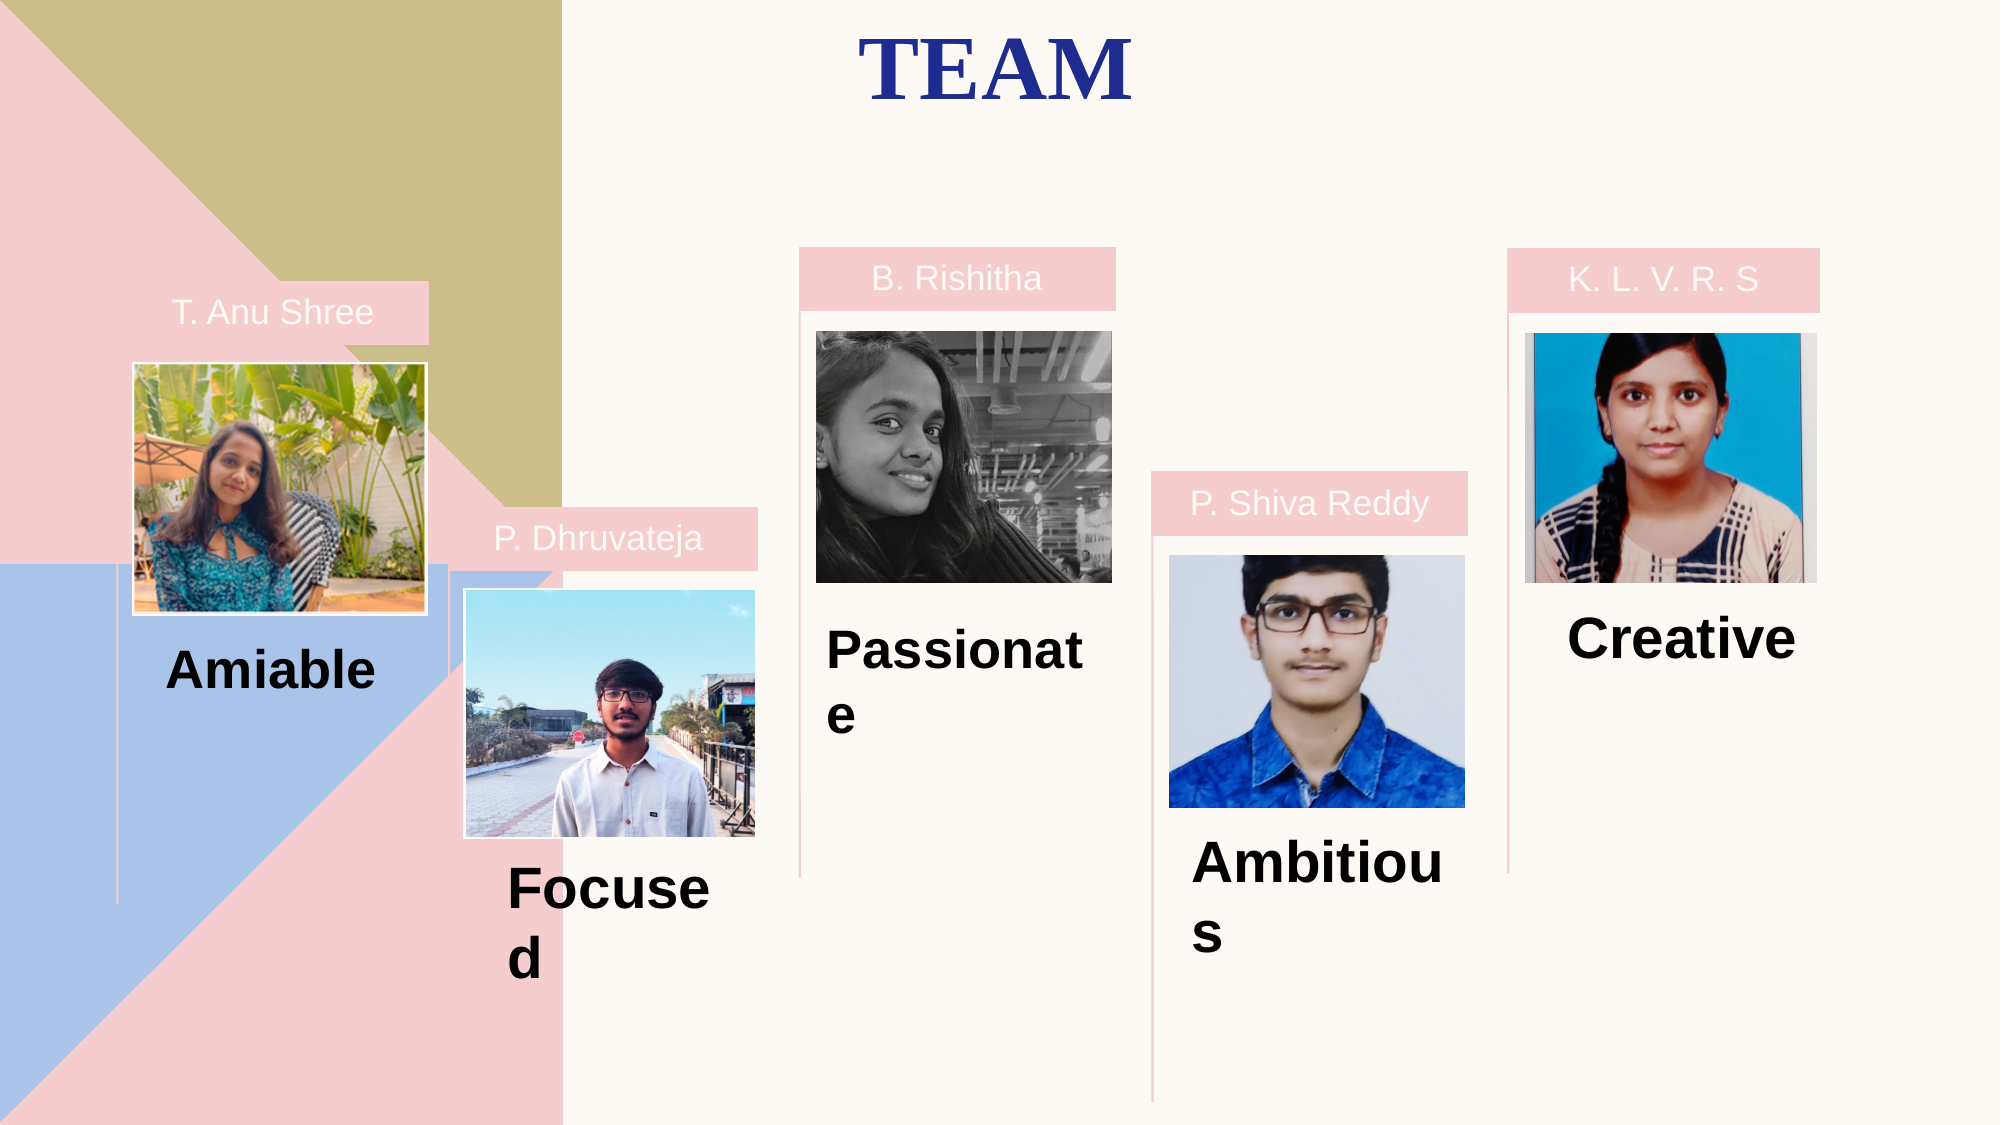

# TEAM
K. L. V. R. S
T. Anu Shree
B. Rishitha
P. Shiva Reddy
P. Dhruvateja
Creative
Passionate
Amiable
Ambitious
Focused